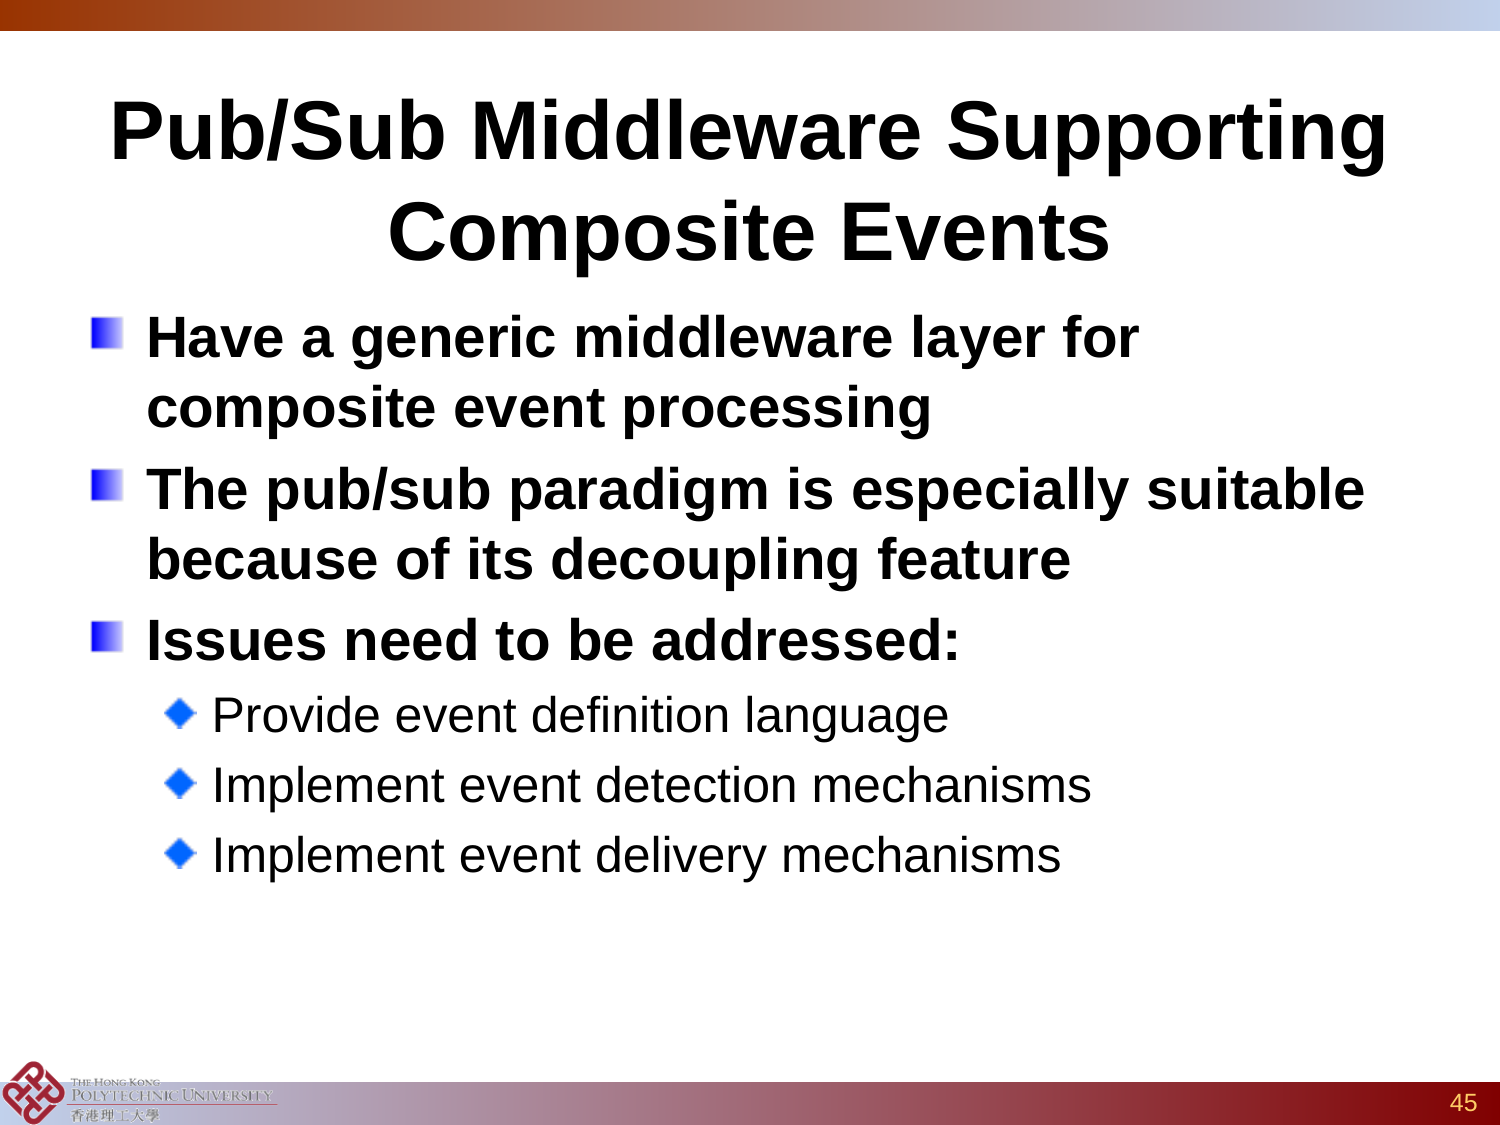

# Pub/Sub Middleware Supporting Composite Events
Have a generic middleware layer for composite event processing
The pub/sub paradigm is especially suitable because of its decoupling feature
Issues need to be addressed:
Provide event definition language
Implement event detection mechanisms
Implement event delivery mechanisms